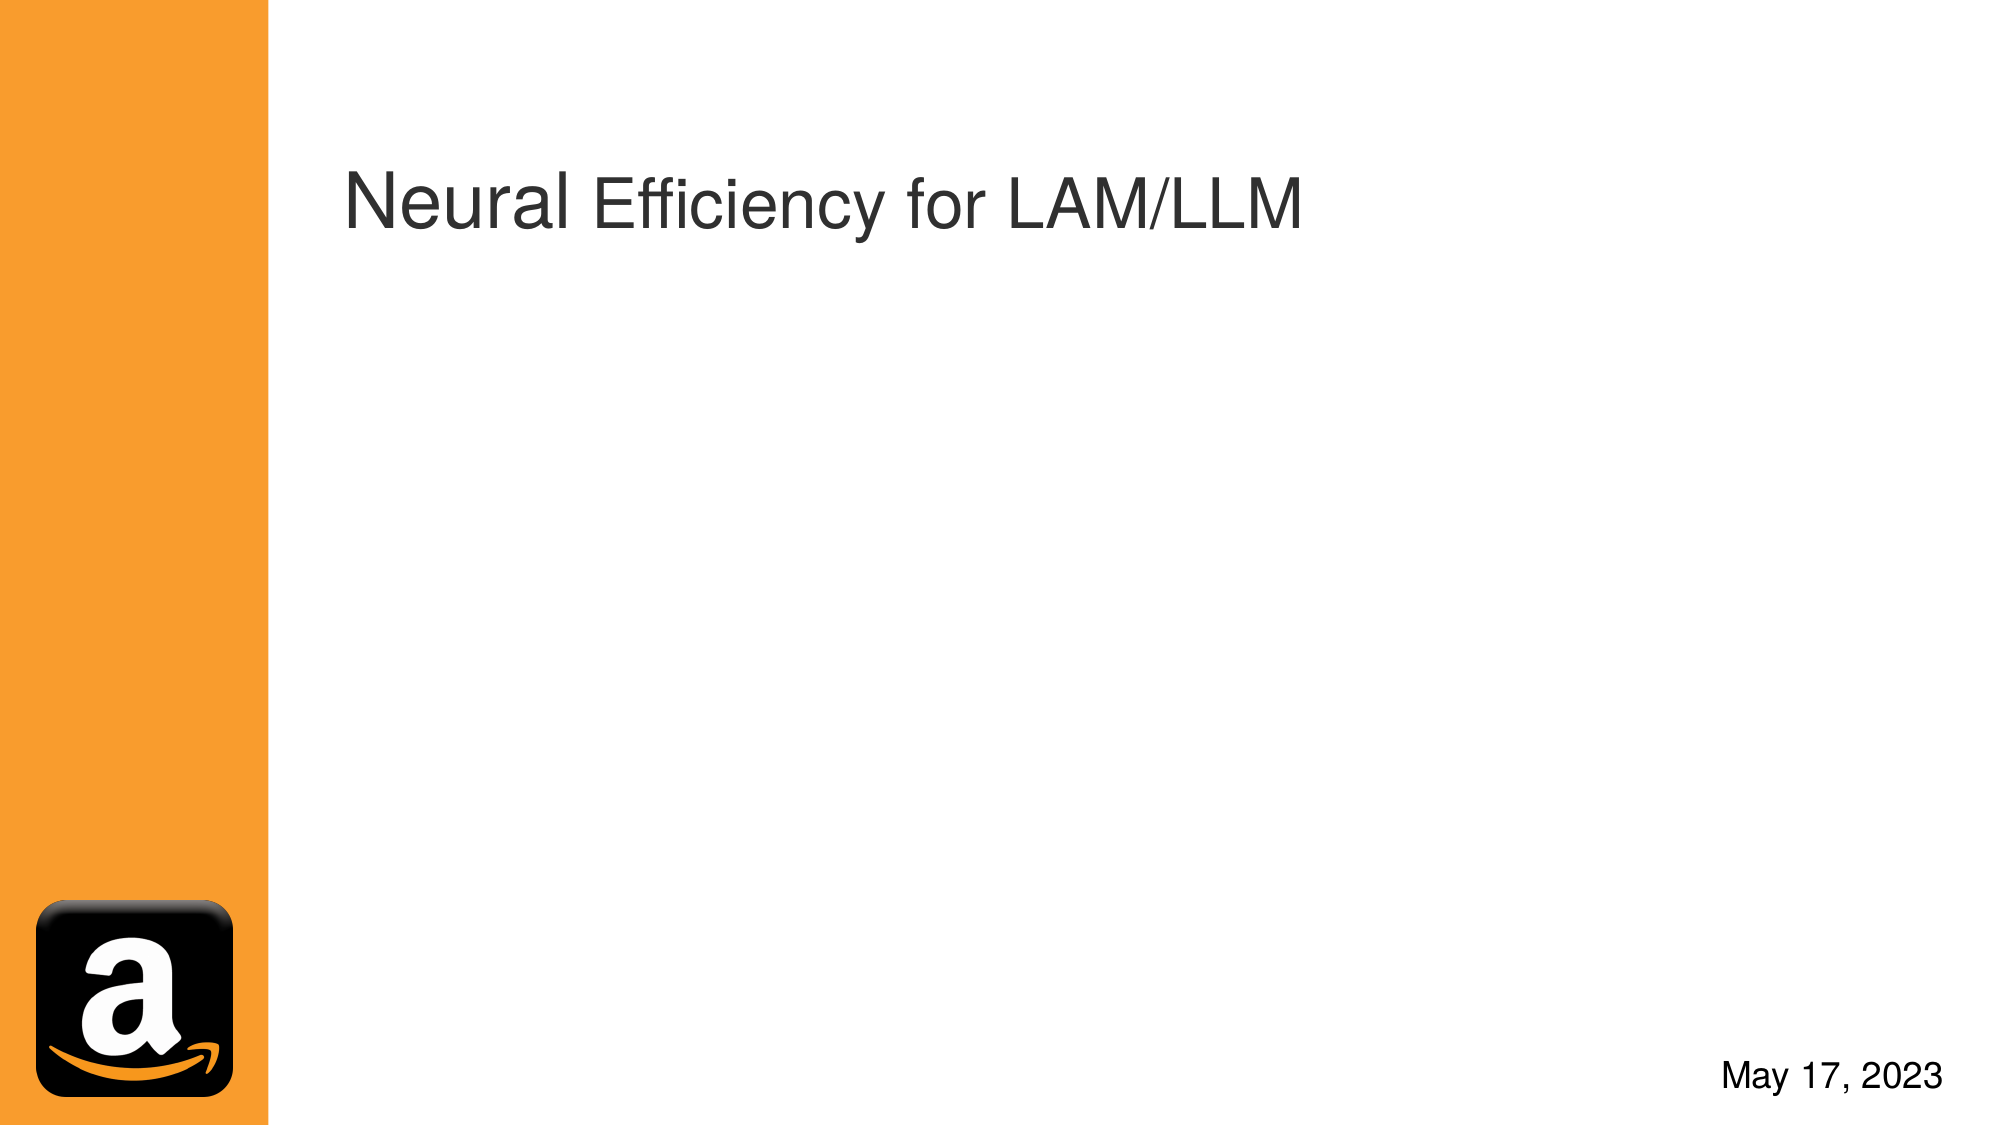

# Neural Efficiency for LAM/LLM

May 17, 2023